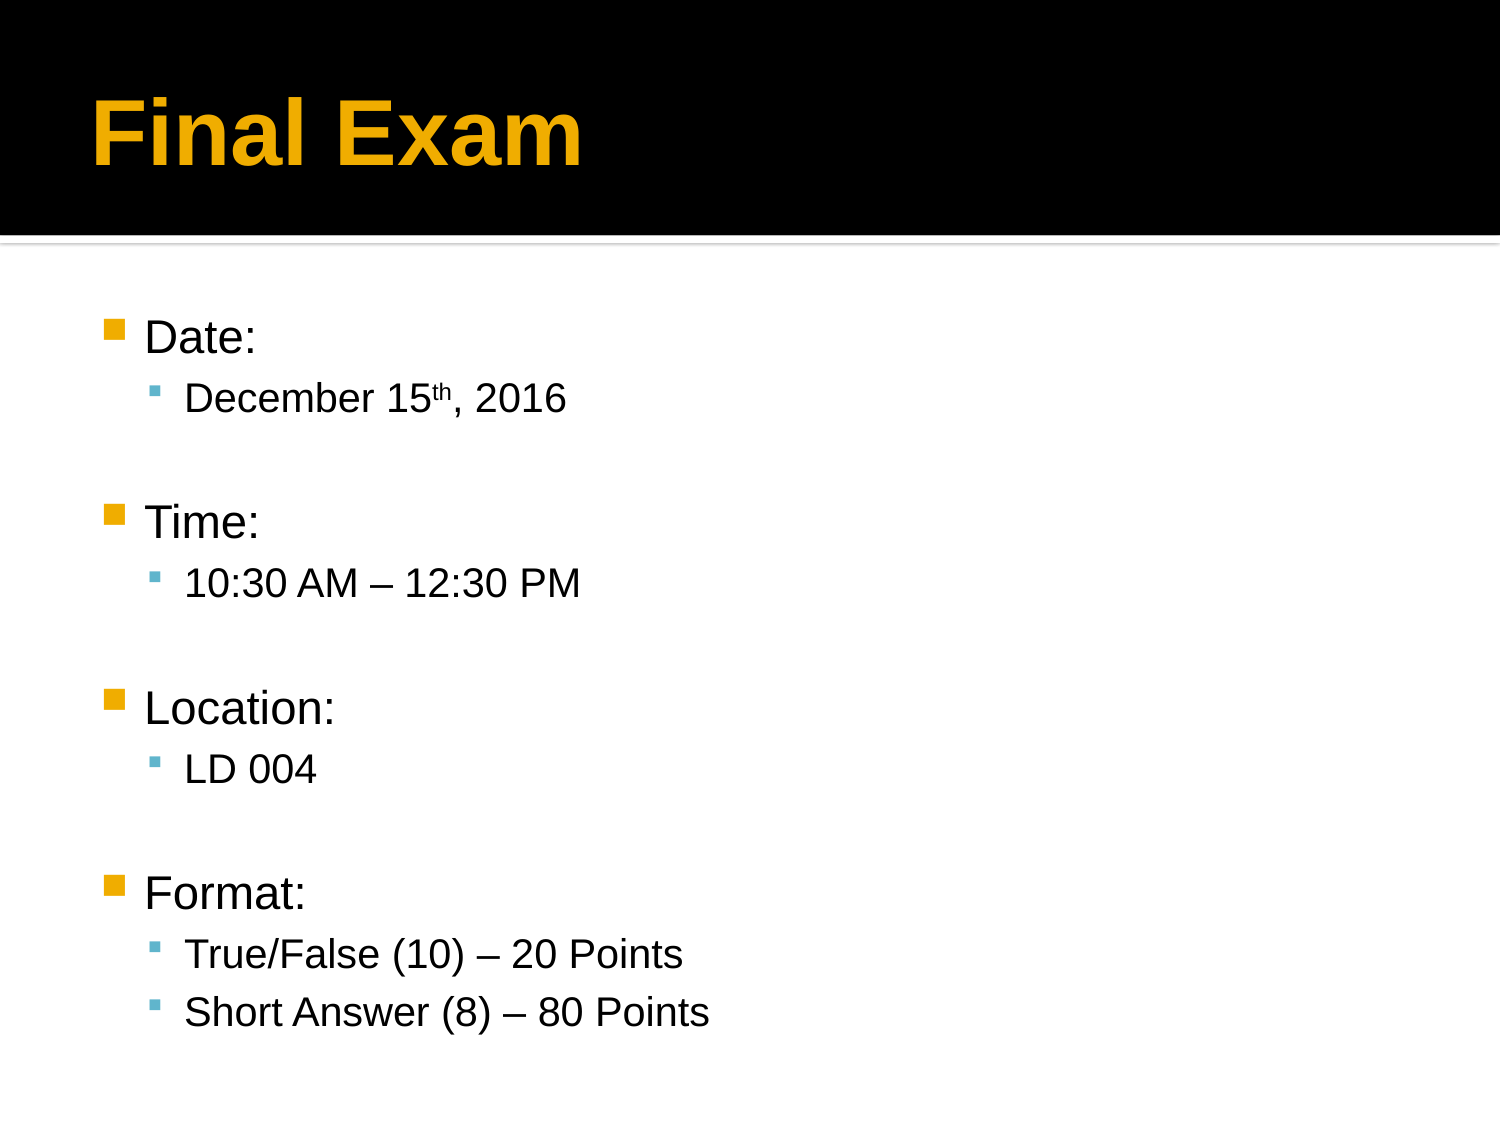

# Final Exam
Date:
December 15th, 2016

Time:
10:30 AM – 12:30 PM

Location:
LD 004

Format:
True/False (10) – 20 Points
Short Answer (8) – 80 Points